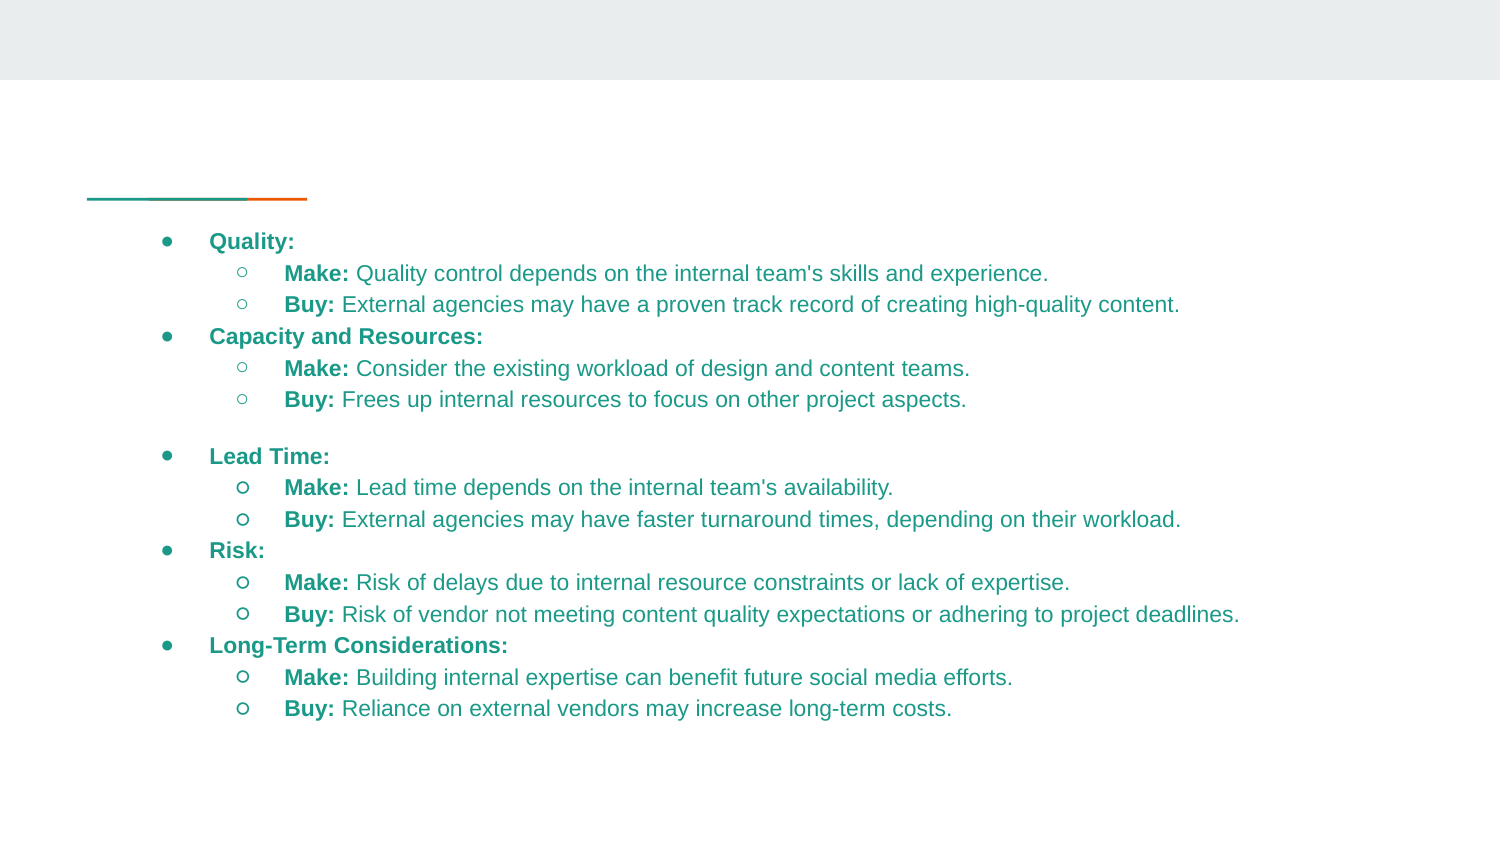

Quality:
Make: Quality control depends on the internal team's skills and experience.
Buy: External agencies may have a proven track record of creating high-quality content.
Capacity and Resources:
Make: Consider the existing workload of design and content teams.
Buy: Frees up internal resources to focus on other project aspects.
Lead Time:
Make: Lead time depends on the internal team's availability.
Buy: External agencies may have faster turnaround times, depending on their workload.
Risk:
Make: Risk of delays due to internal resource constraints or lack of expertise.
Buy: Risk of vendor not meeting content quality expectations or adhering to project deadlines.
Long-Term Considerations:
Make: Building internal expertise can benefit future social media efforts.
Buy: Reliance on external vendors may increase long-term costs.